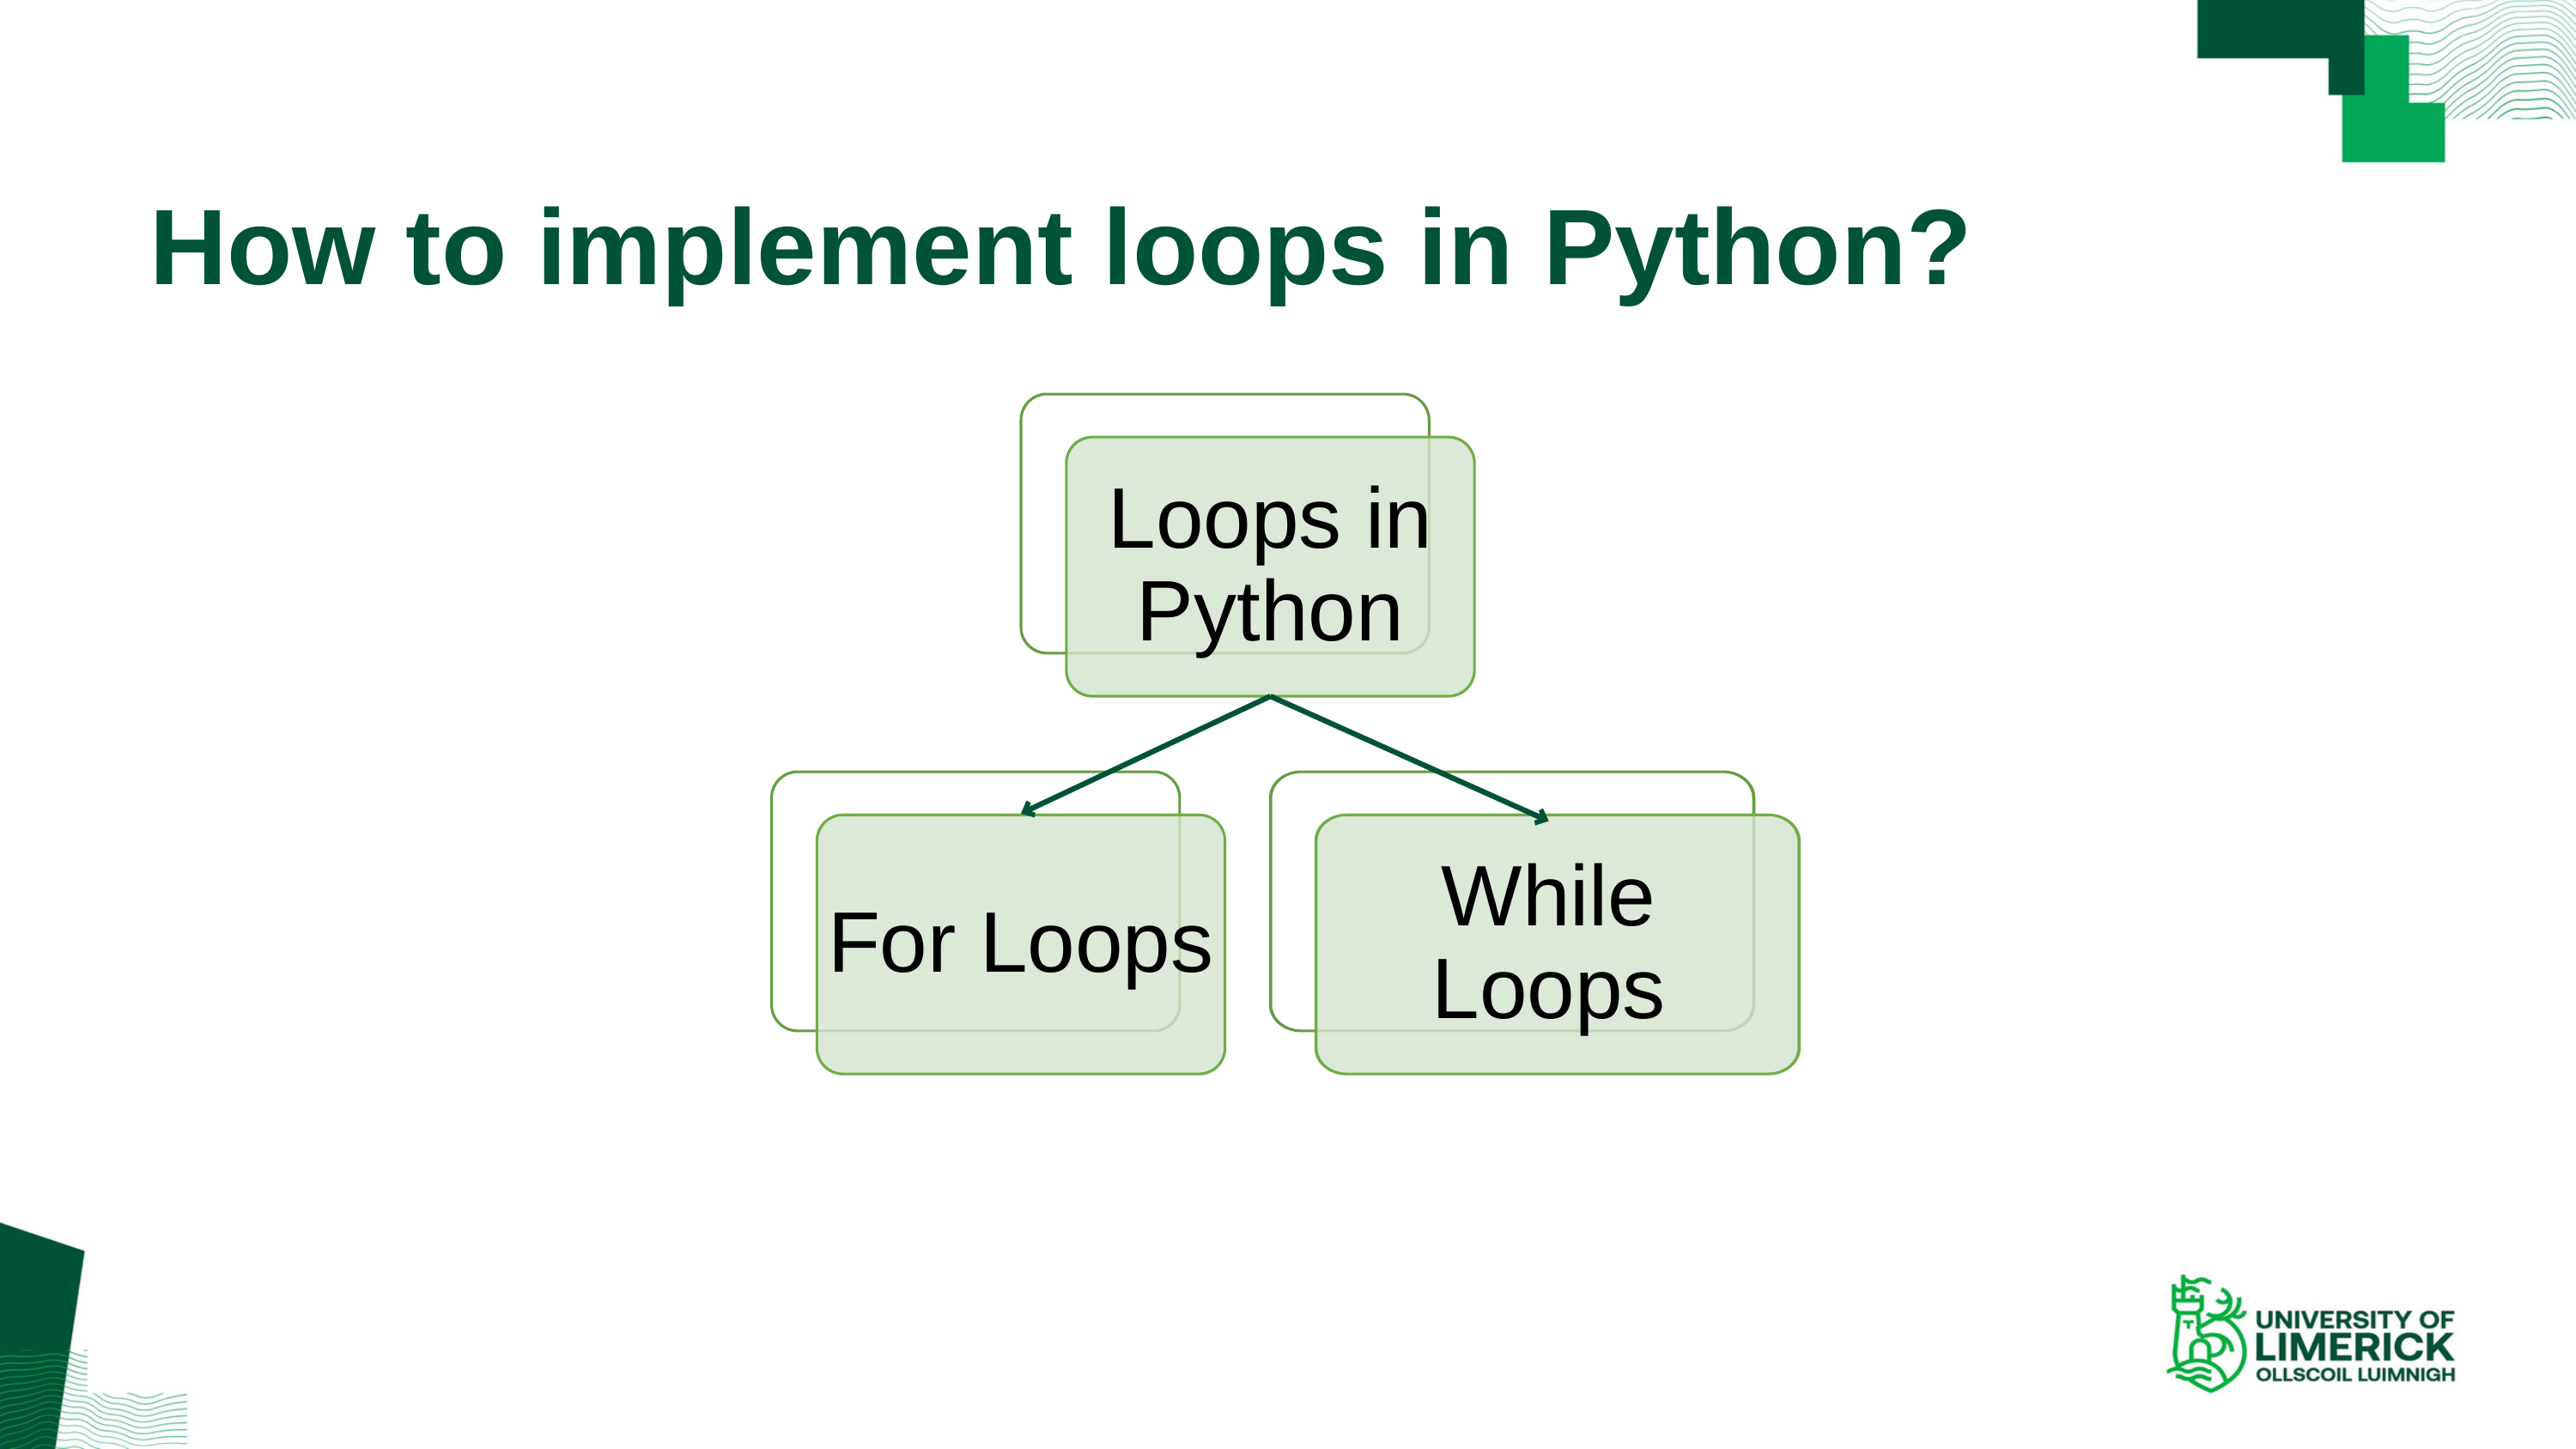

How to implement loops in Python?

Loops in Python

For Loops

While Loops